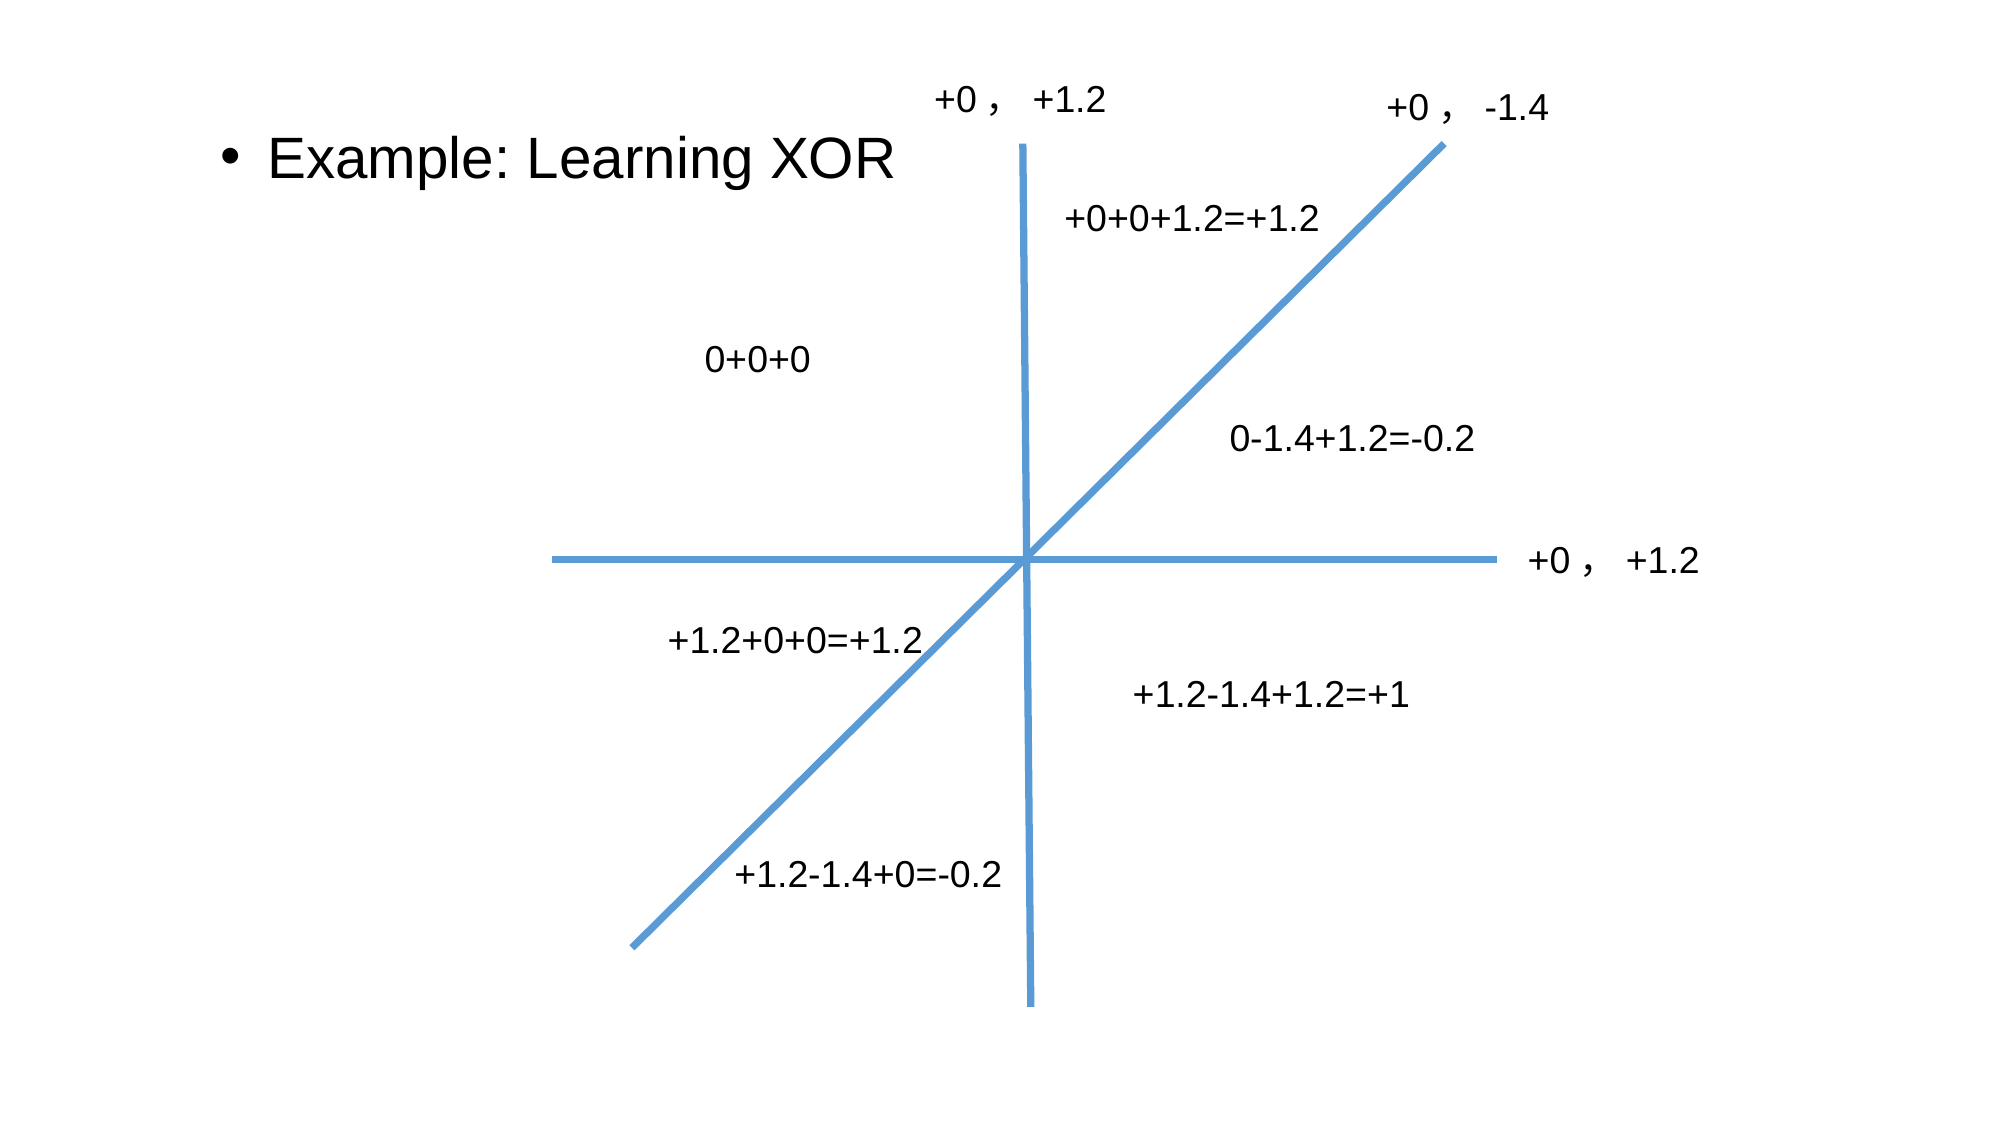

Example: Learning XOR
+0，+1.2
+0，-1.4
+0+0+1.2=+1.2
0+0+0
0-1.4+1.2=-0.2

+0，+1.2
+1.2+0+0=+1.2
+1.2-1.4+1.2=+1
+1.2-1.4+0=-0.2